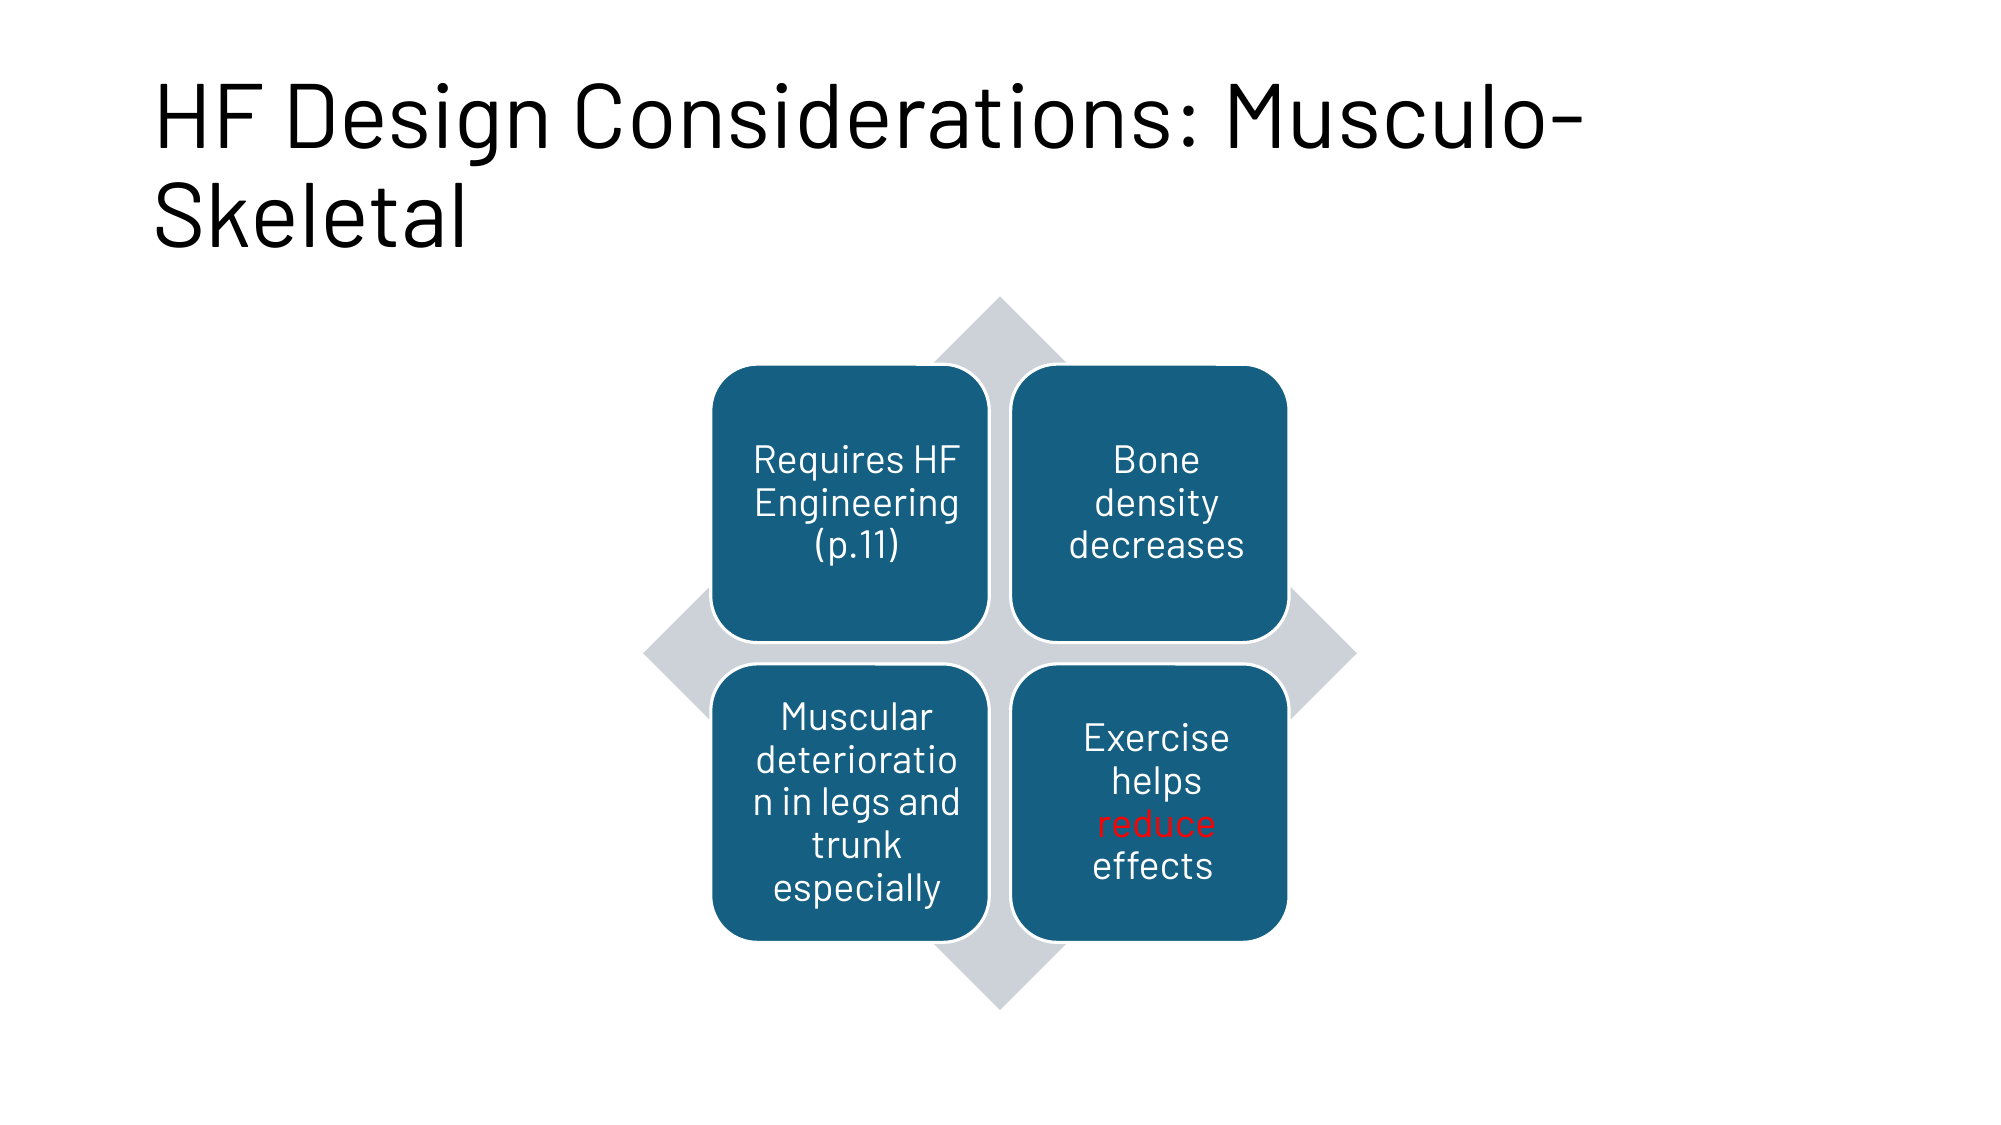

# HF Design Considerations: Musculo-Skeletal
Requires HF Engineering (p.11)
Bone density decreases
Muscular deterioration in legs and trunk especially
Exercise helps reduce effects